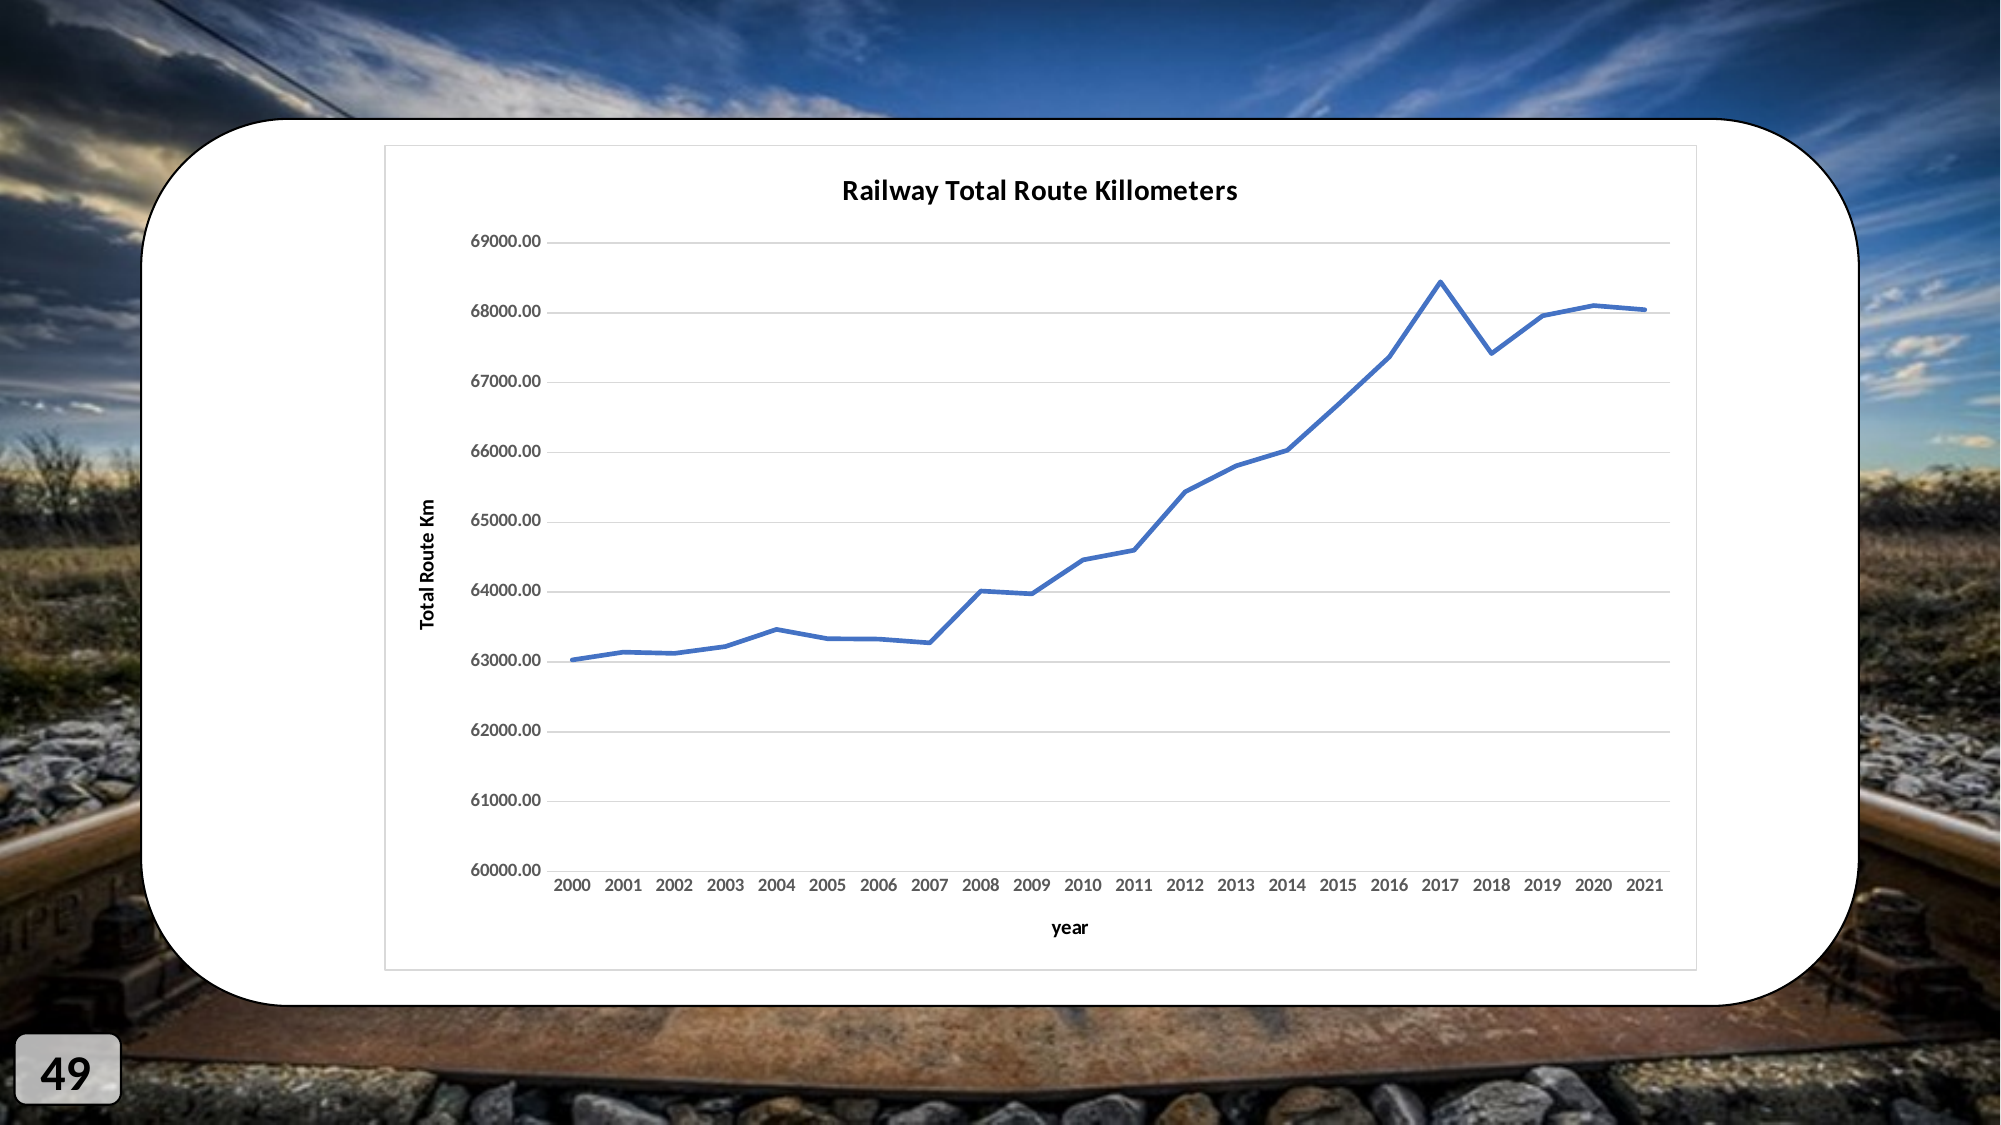

### Chart: Railway Total Route Killometers

| Category | Actual |
|---|---|
| 2000 | 63028.0 |
| 2001 | 63140.0 |
| 2002 | 63122.0 |
| 2003 | 63221.0 |
| 2004 | 63465.0 |
| 2005 | 63332.0 |
| 2006 | 63327.0 |
| 2007 | 63273.0 |
| 2008 | 64015.0 |
| 2009 | 63974.0 |
| 2010 | 64460.0 |
| 2011 | 64600.0 |
| 2012 | 65436.0 |
| 2013 | 65808.0 |
| 2014 | 66030.0 |
| 2015 | 66687.0 |
| 2016 | 67367.82 |
| 2017 | 68442.35 |
| 2018 | 67415.12 |
| 2019 | 67955.63 |
| 2020 | 68102.73 |
| 2021 | 68042.8 |
49